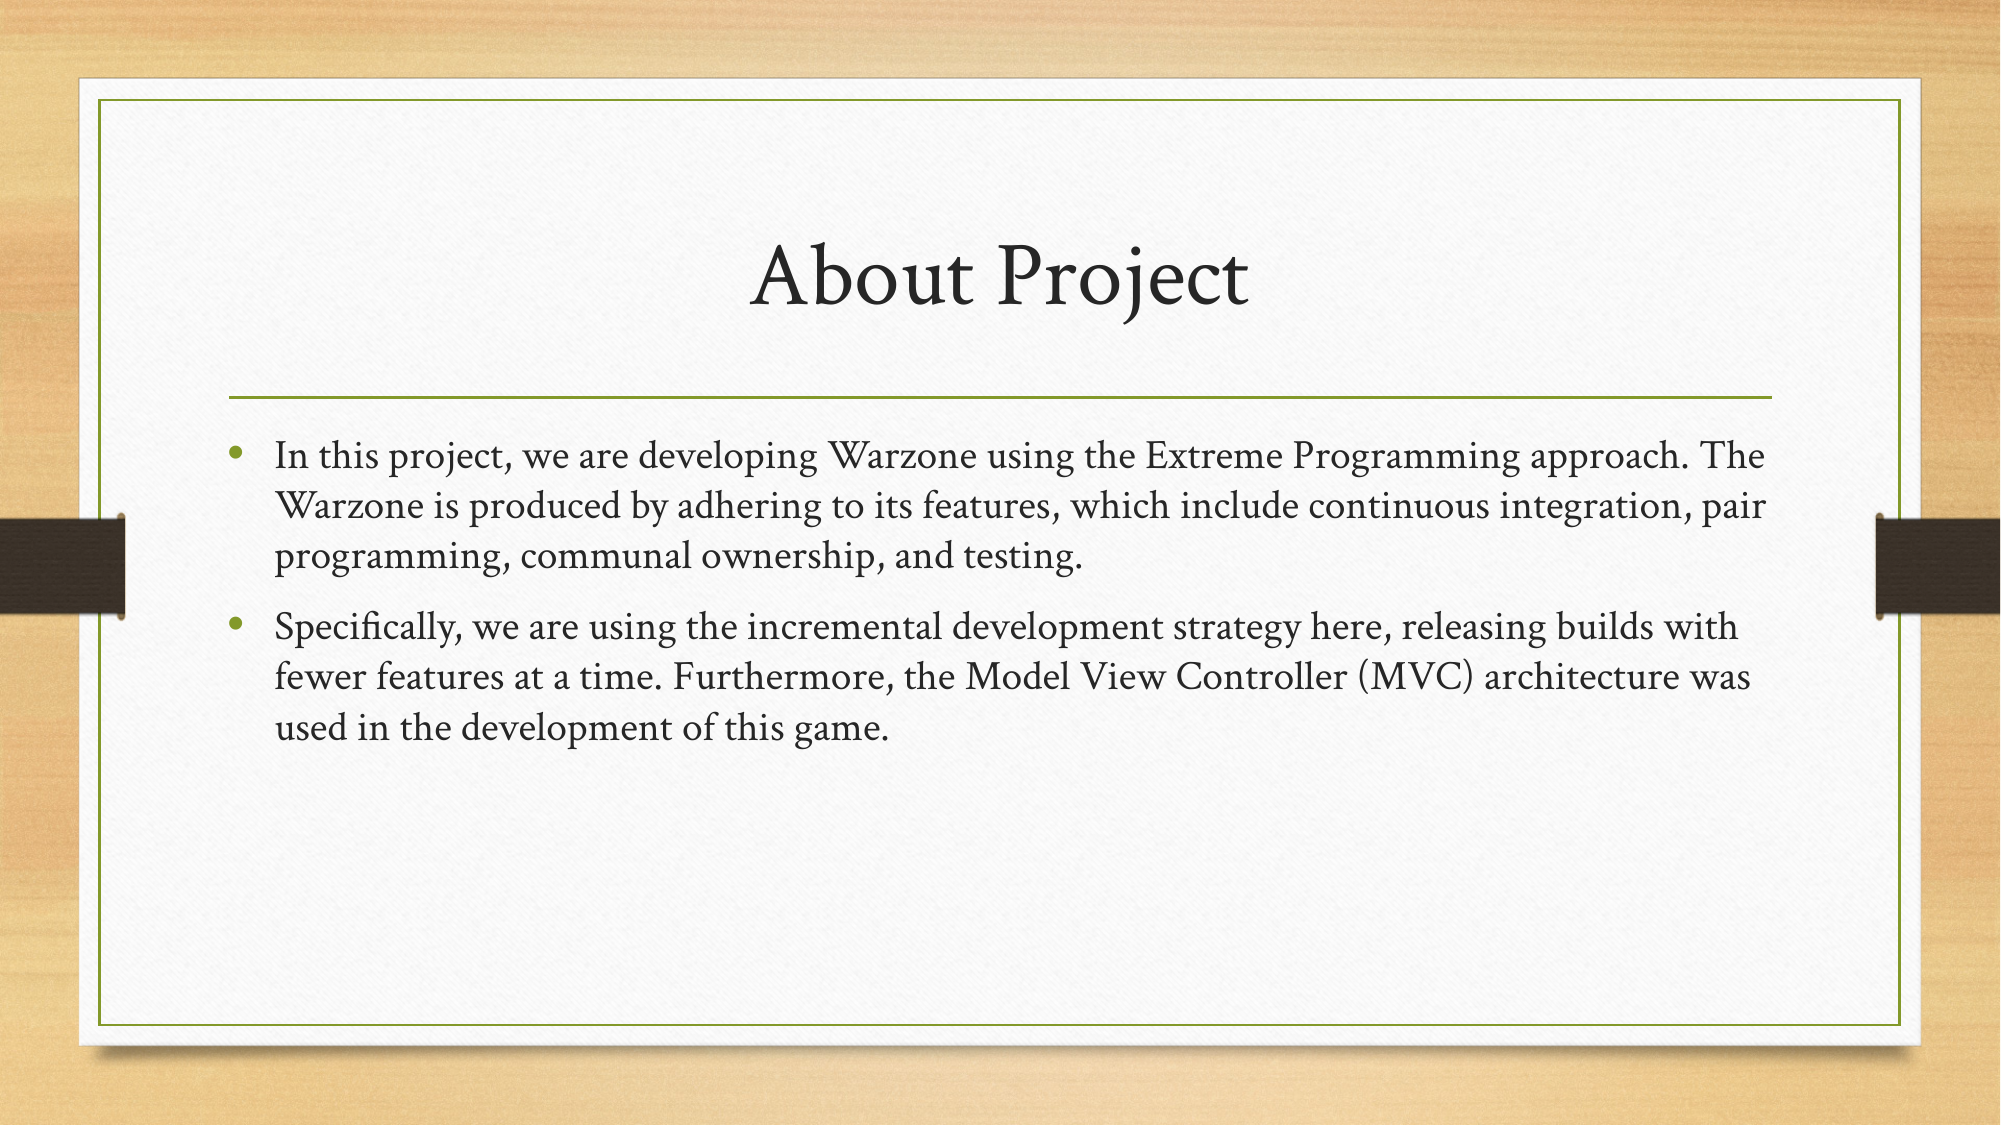

# About Project
In this project, we are developing Warzone using the Extreme Programming approach. The Warzone is produced by adhering to its features, which include continuous integration, pair programming, communal ownership, and testing.
Specifically, we are using the incremental development strategy here, releasing builds with fewer features at a time. Furthermore, the Model View Controller (MVC) architecture was used in the development of this game.